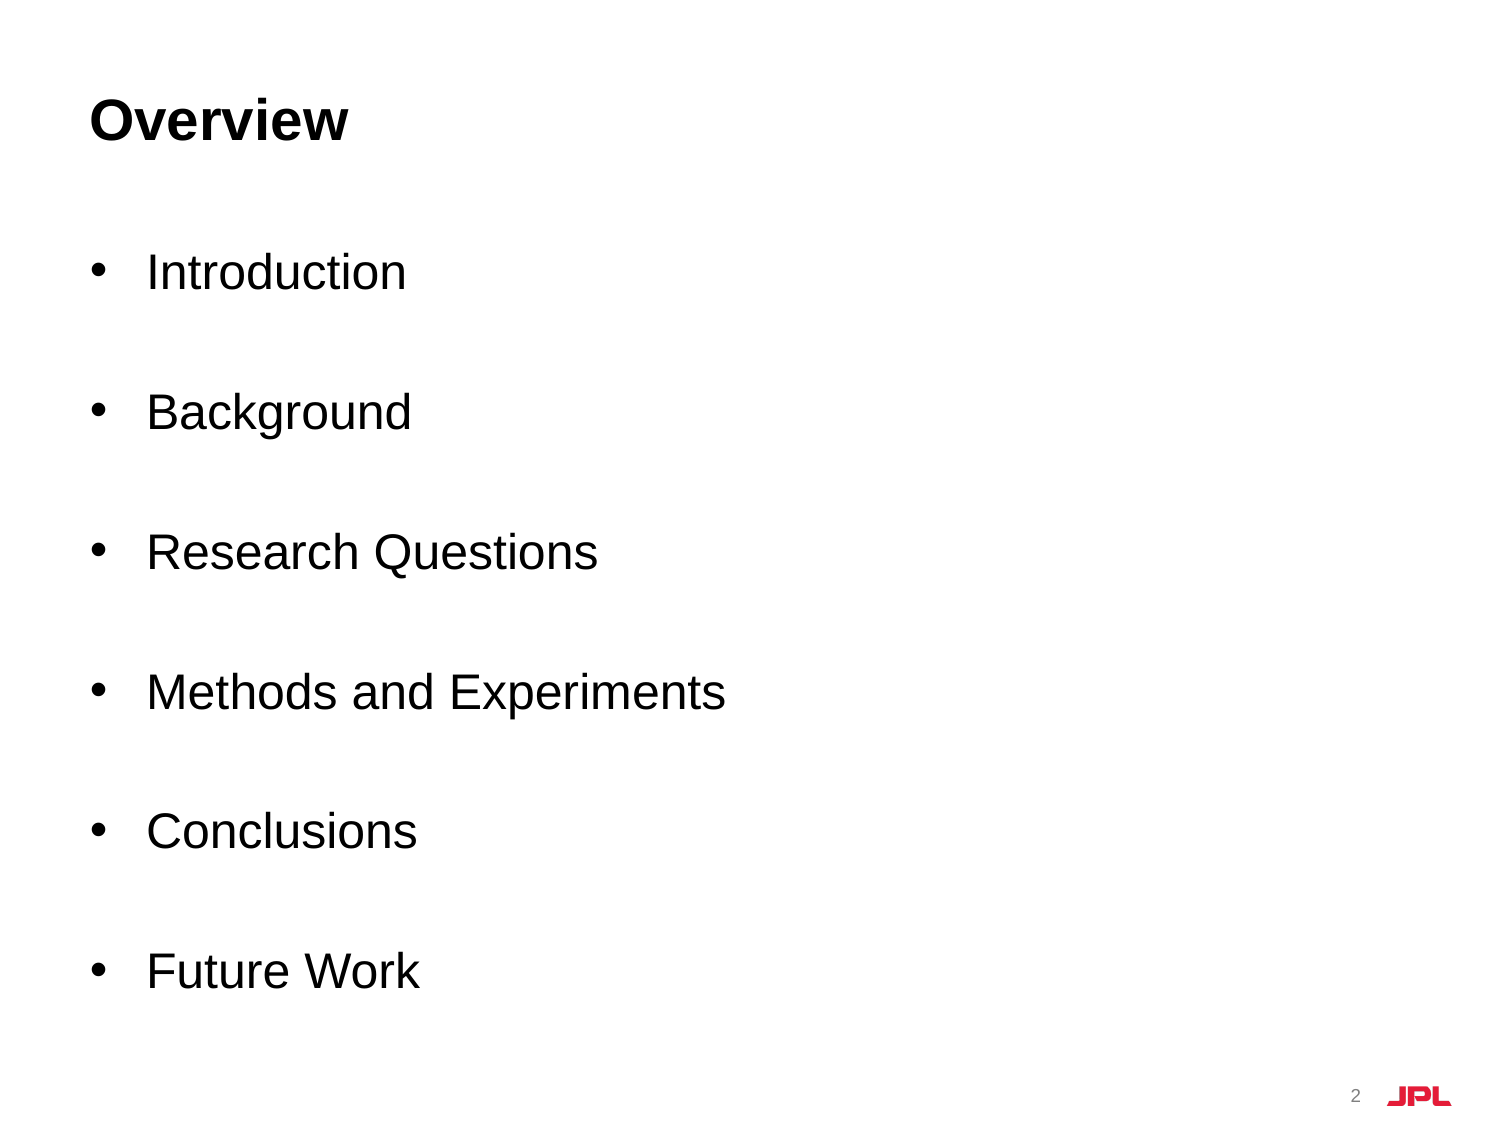

# Overview

Introduction

Background

Research Questions

Methods and Experiments

Conclusions

Future Work

2